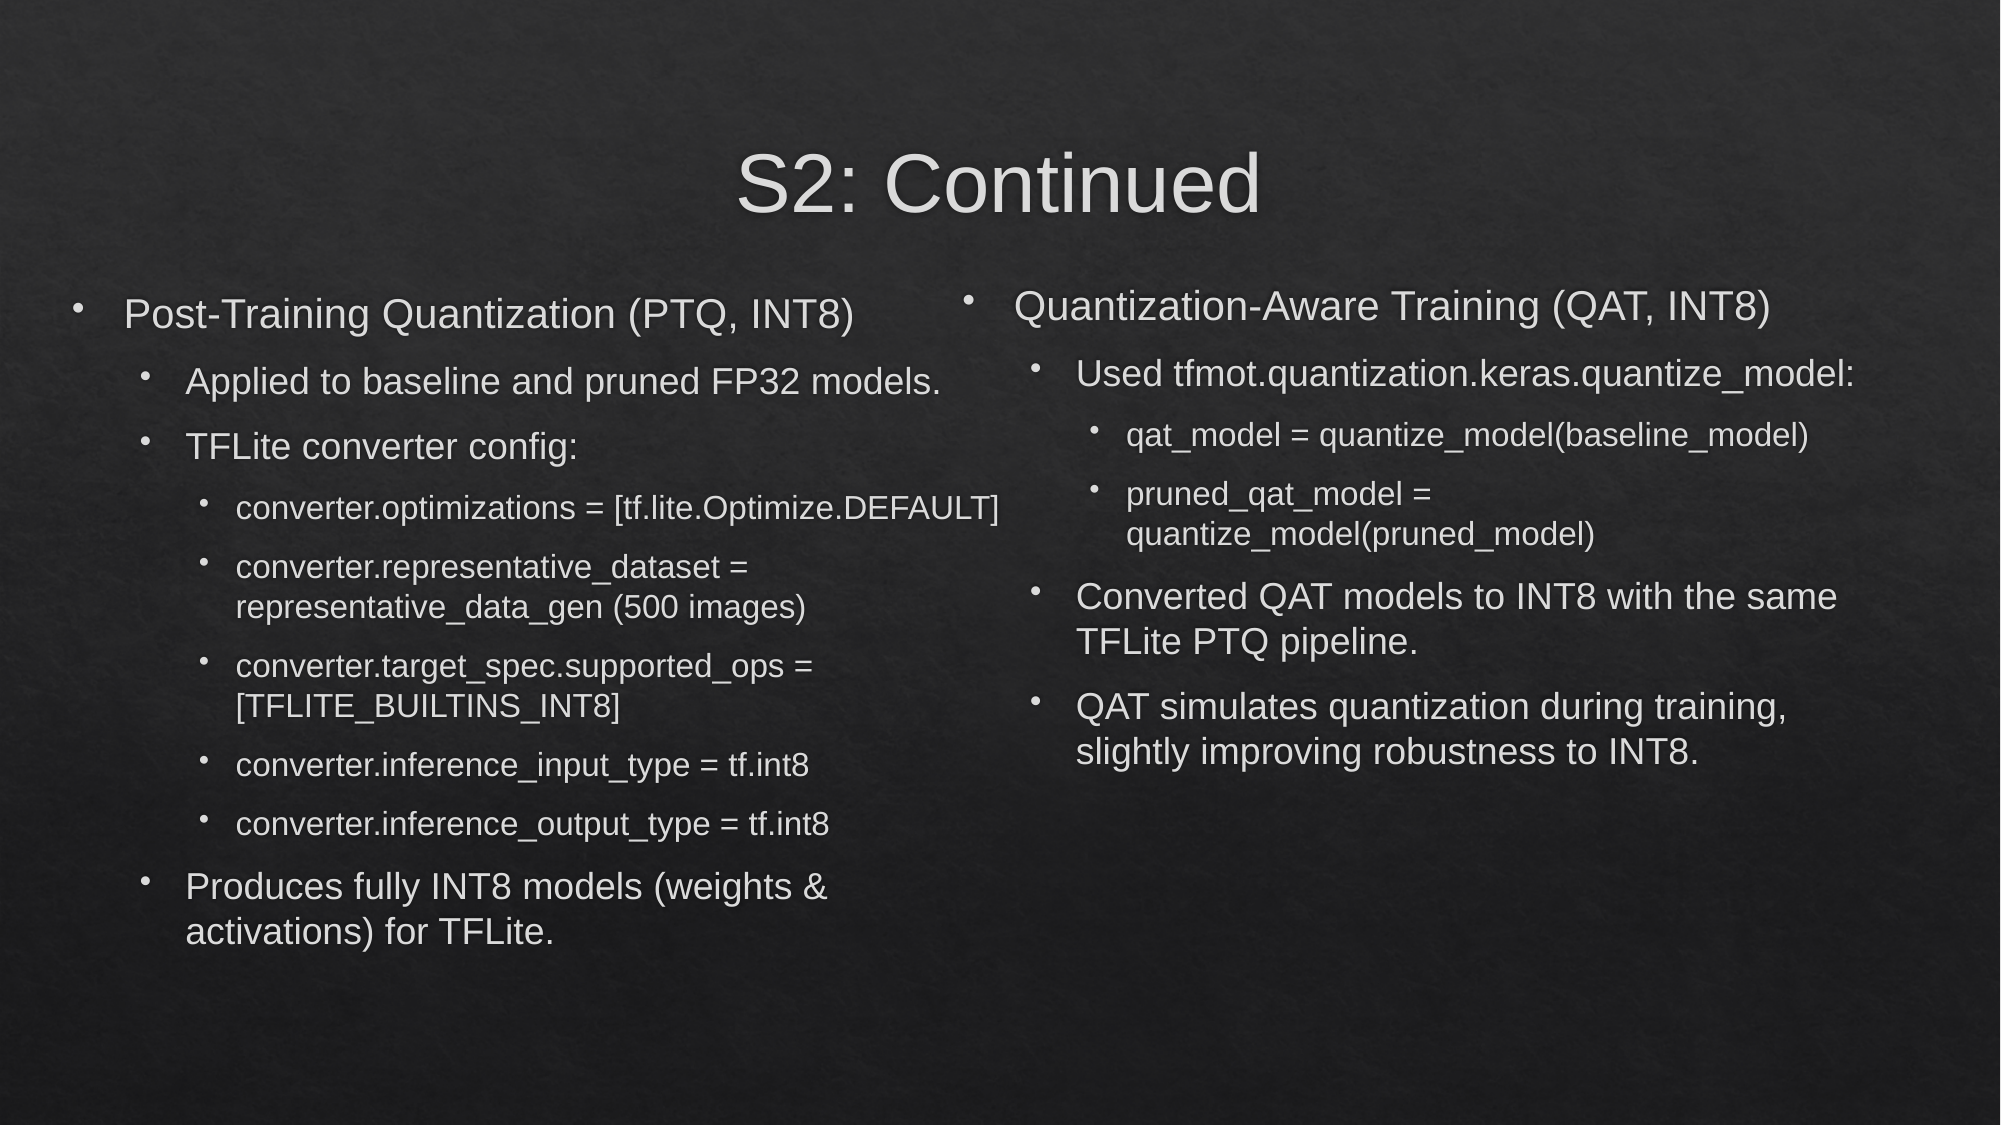

# S2: Continued
Quantization-Aware Training (QAT, INT8)
Used tfmot.quantization.keras.quantize_model:
qat_model = quantize_model(baseline_model)
pruned_qat_model = quantize_model(pruned_model)
Converted QAT models to INT8 with the same TFLite PTQ pipeline.
QAT simulates quantization during training, slightly improving robustness to INT8.
Post-Training Quantization (PTQ, INT8)
Applied to baseline and pruned FP32 models.
TFLite converter config:
converter.optimizations = [tf.lite.Optimize.DEFAULT]
converter.representative_dataset = representative_data_gen (500 images)
converter.target_spec.supported_ops = [TFLITE_BUILTINS_INT8]
converter.inference_input_type = tf.int8
converter.inference_output_type = tf.int8
Produces fully INT8 models (weights & activations) for TFLite.